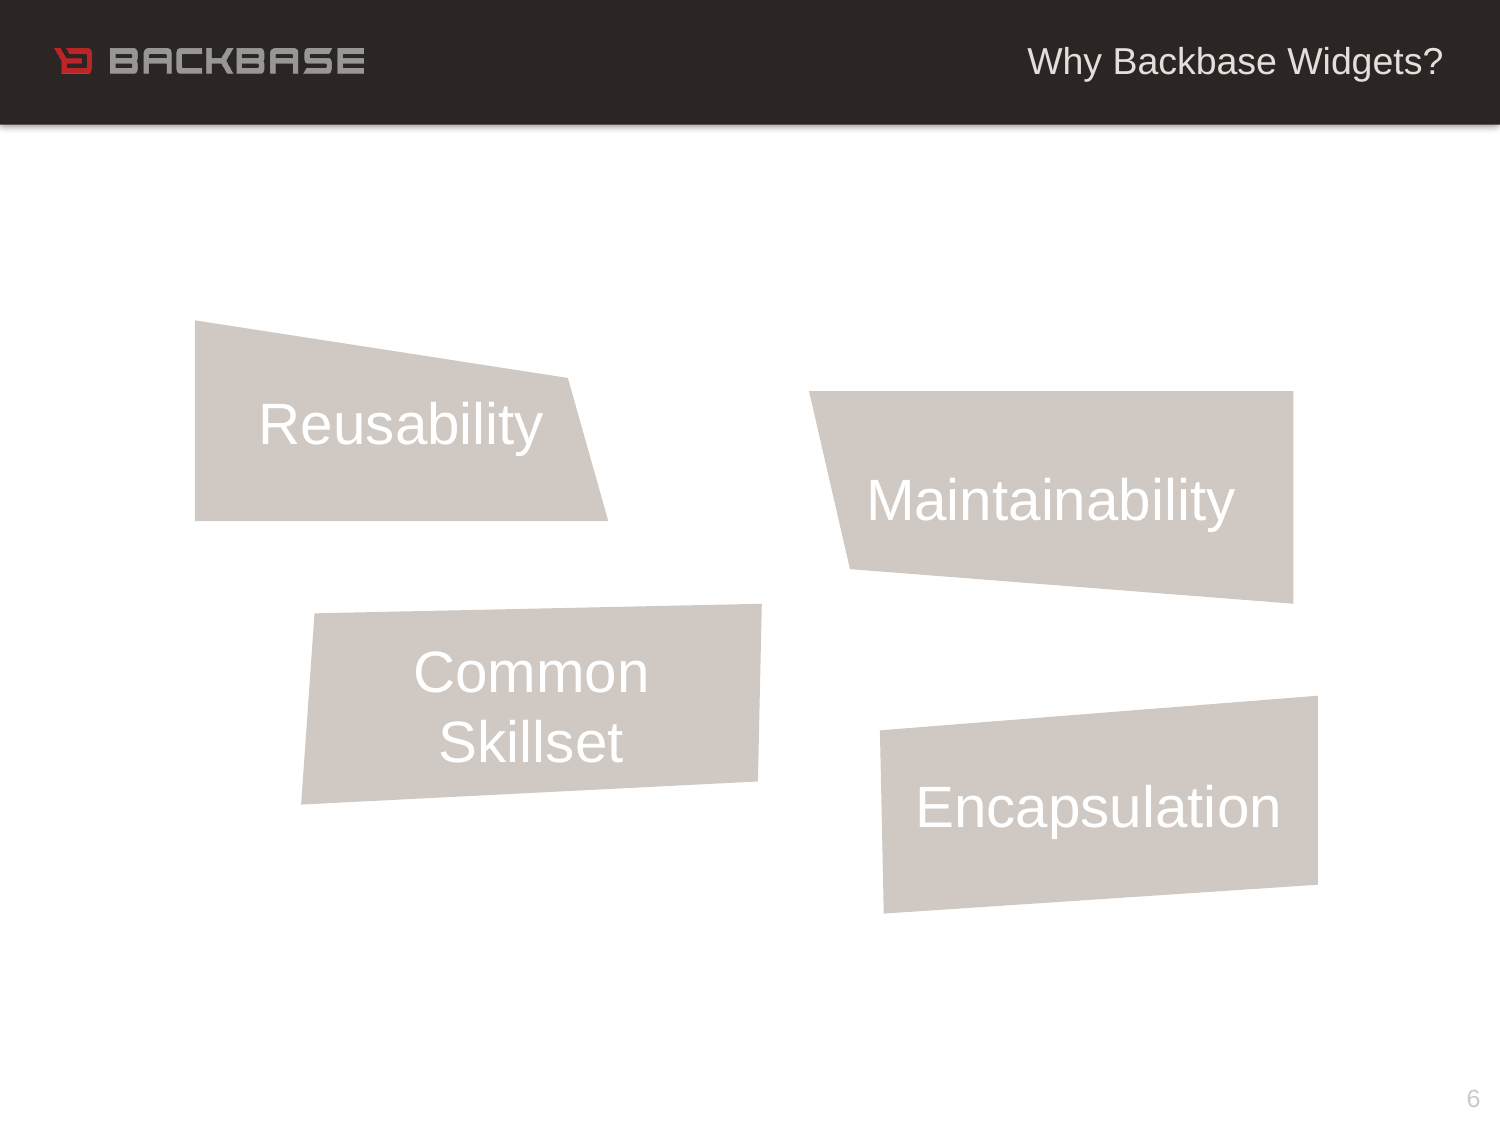

Why Backbase Widgets?
Reusability
Maintainability
Common
Skillset
Encapsulation
6